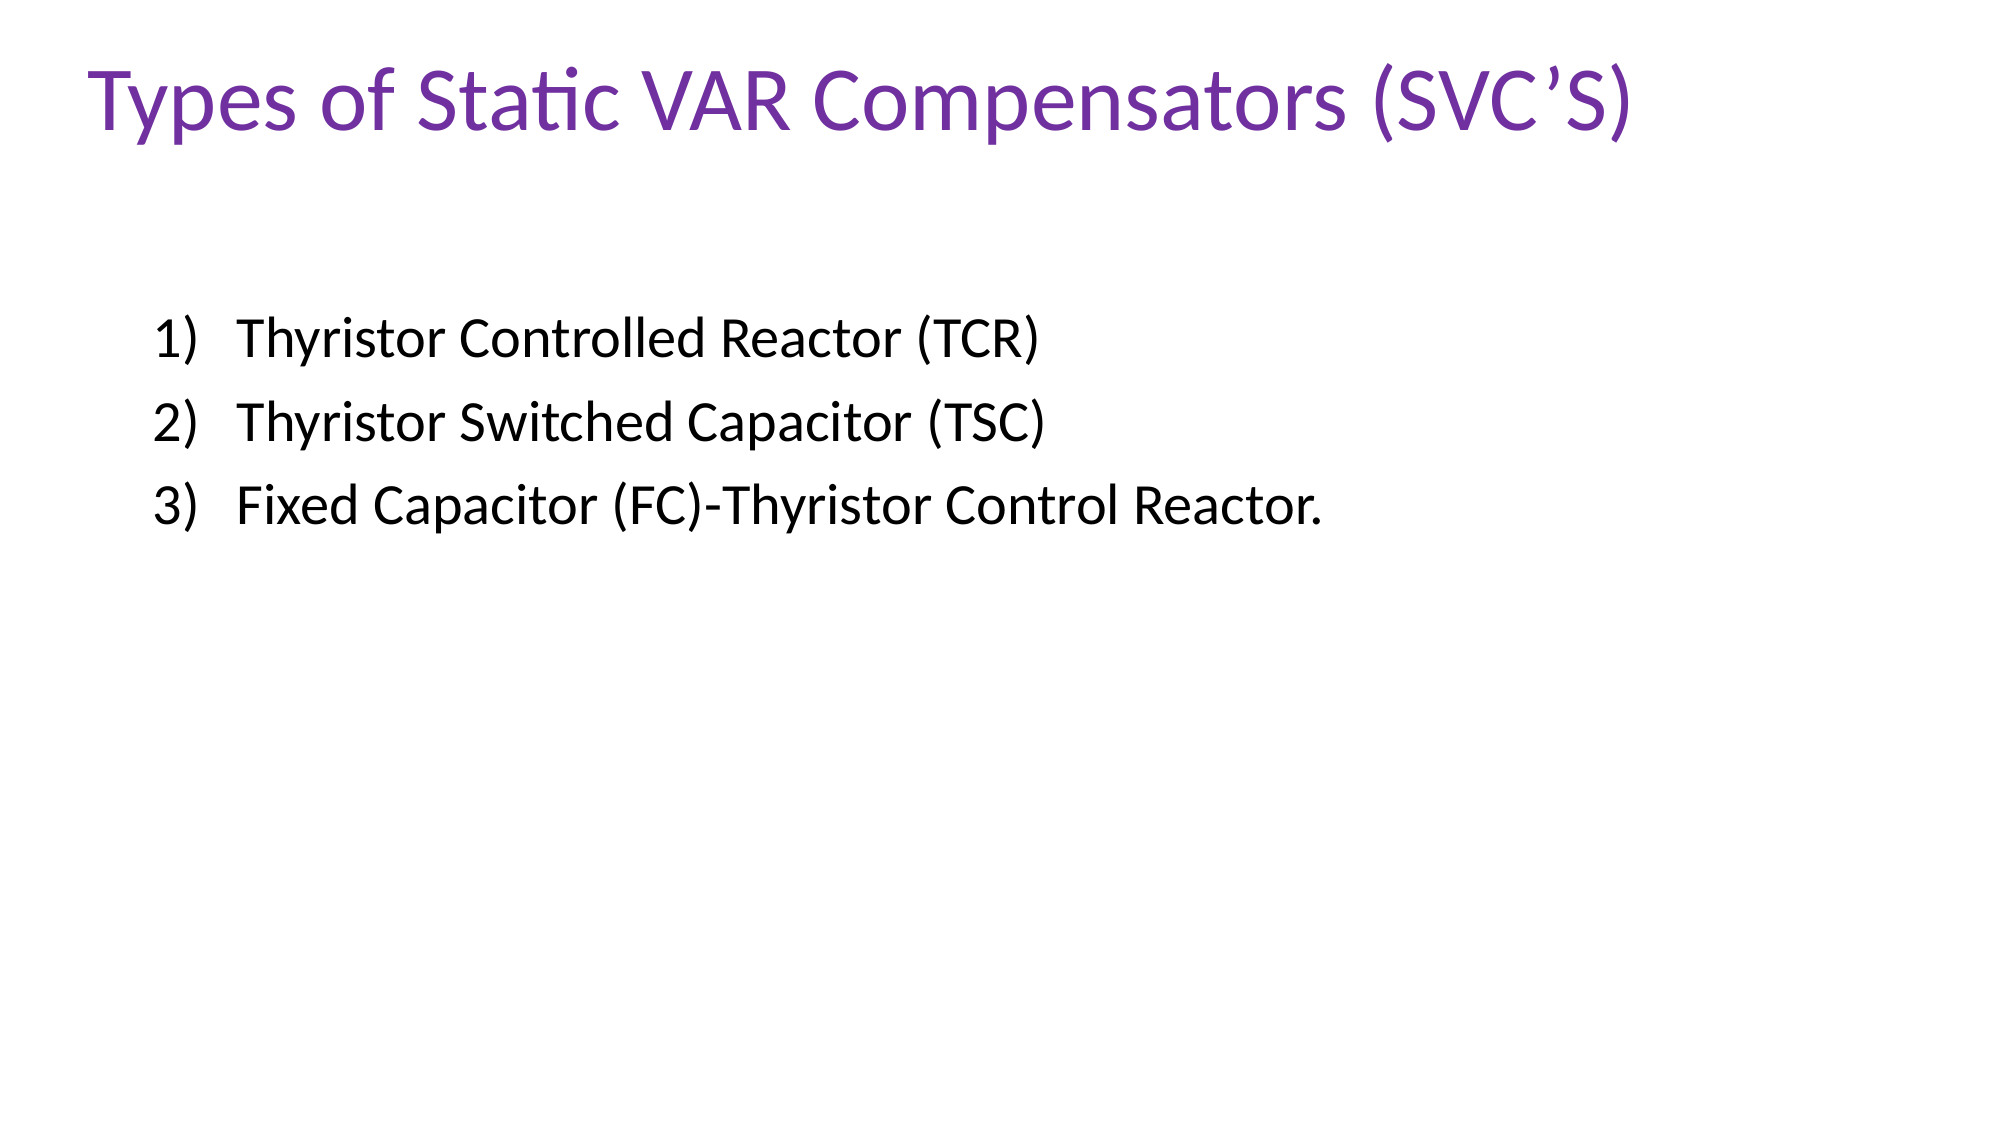

# Types of Static VAR Compensators (SVC’S)
Thyristor Controlled Reactor (TCR)
Thyristor Switched Capacitor (TSC)
Fixed Capacitor (FC)-Thyristor Control Reactor.